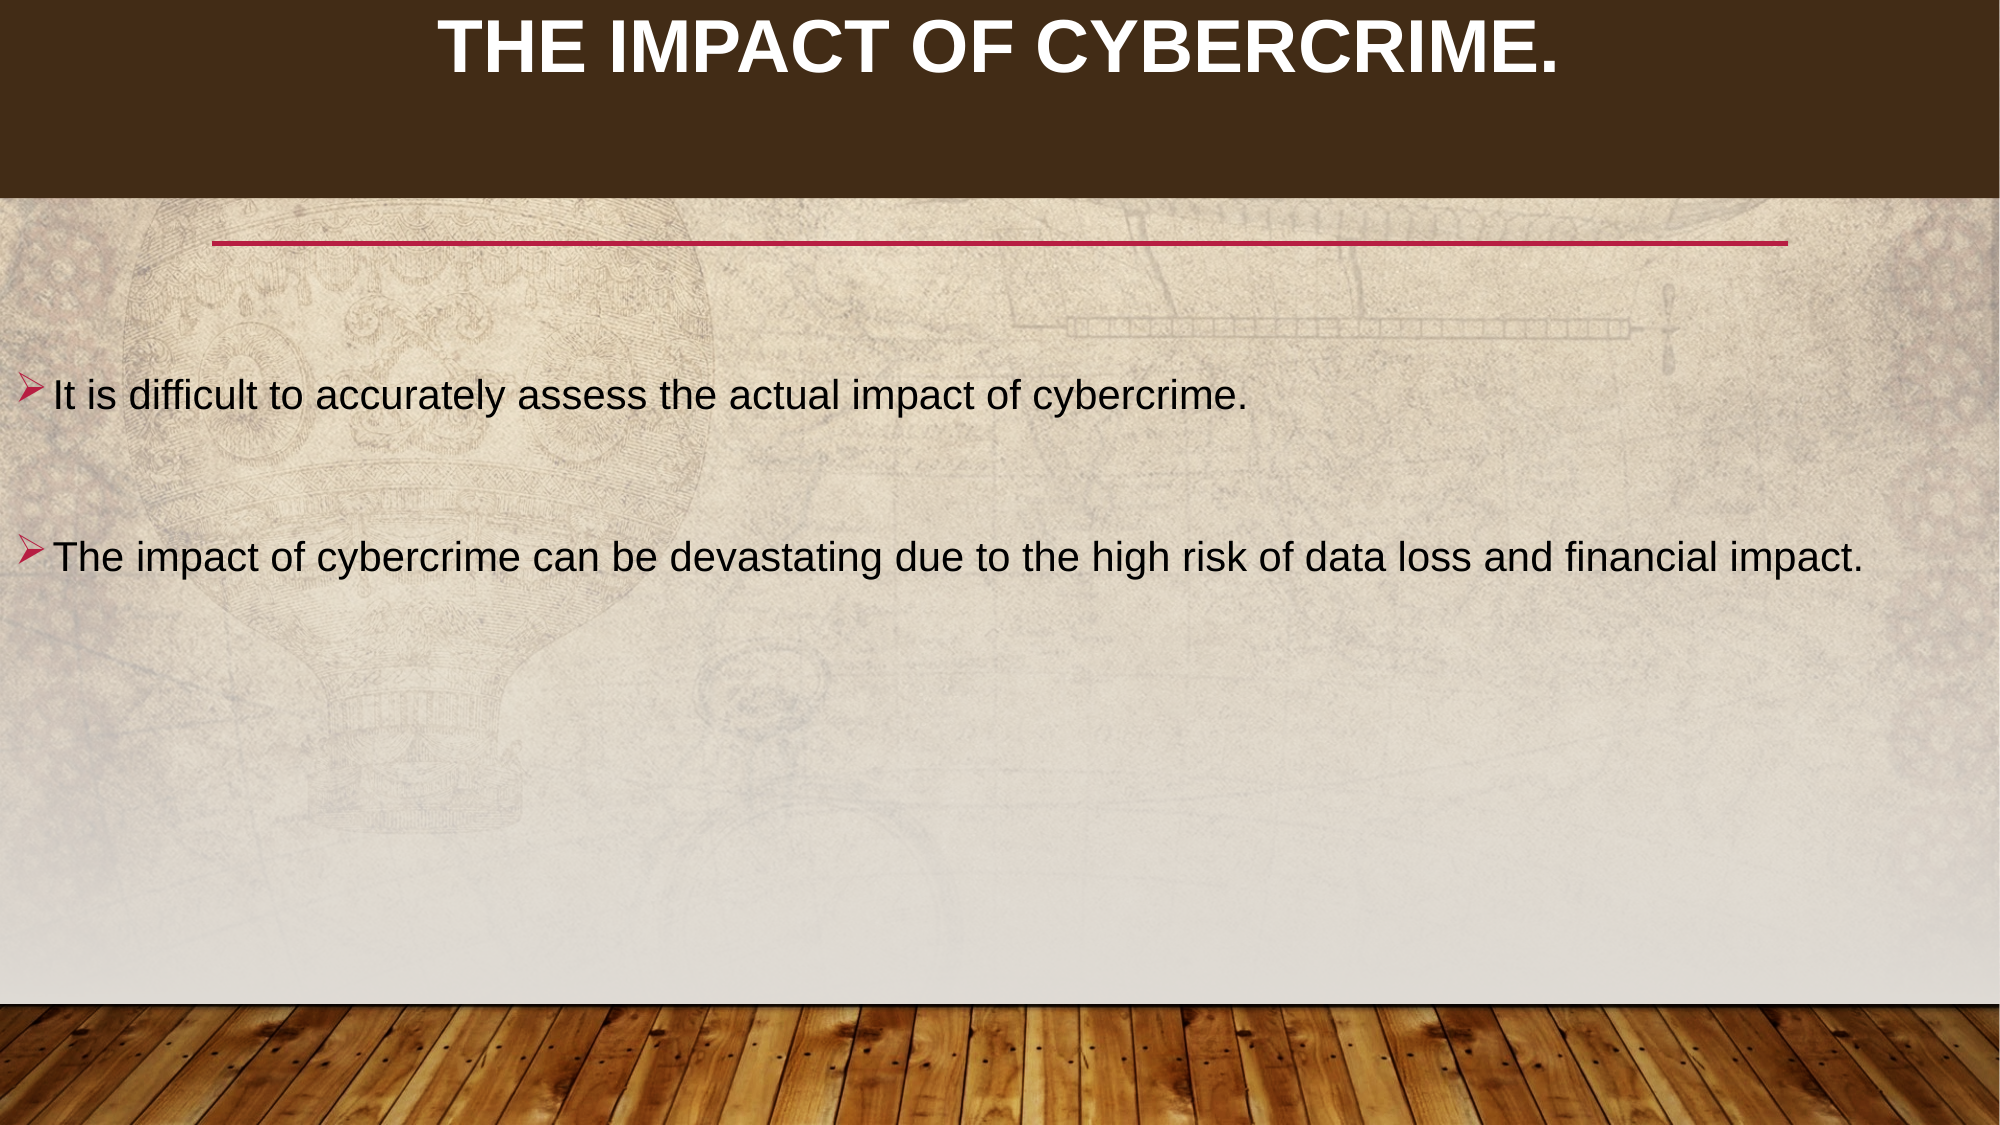

68
# THE IMPACT OF CYBERCRIME.
It is difficult to accurately assess the actual impact of cybercrime.

The impact of cybercrime can be devastating due to the high risk of data loss and financial impact.